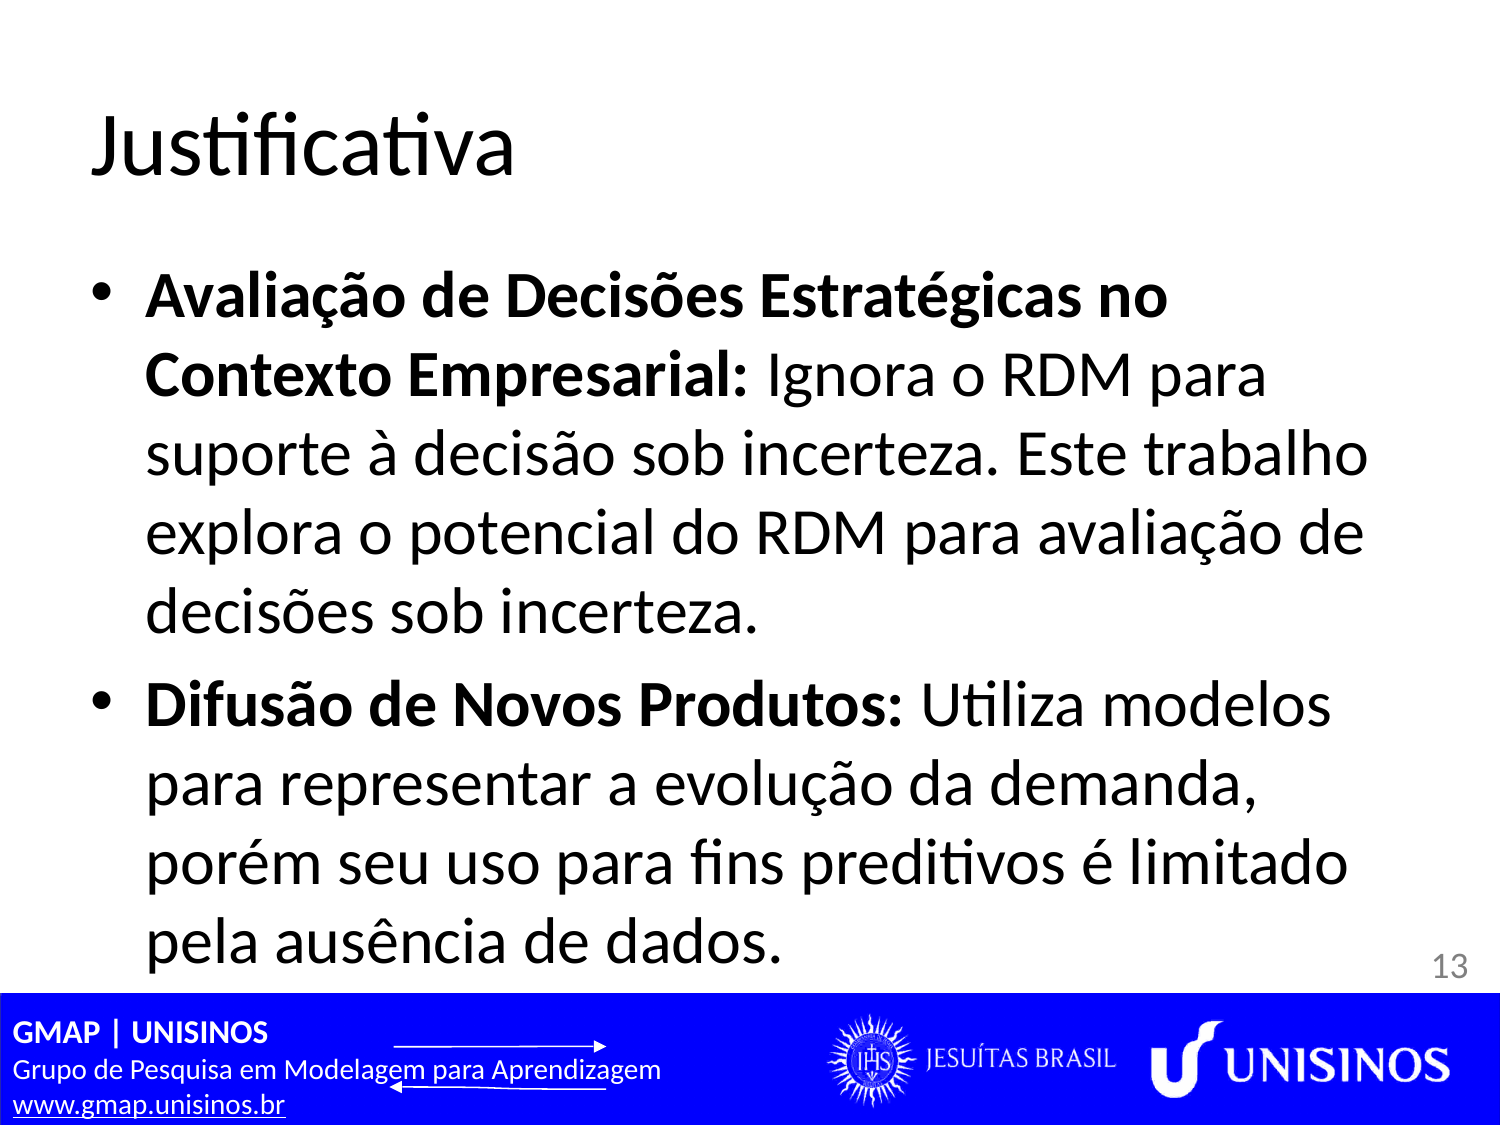

# Justificativa
Avaliação de Decisões Estratégicas no Contexto Empresarial: Ignora o RDM para suporte à decisão sob incerteza. Este trabalho explora o potencial do RDM para avaliação de decisões sob incerteza.
Difusão de Novos Produtos: Utiliza modelos para representar a evolução da demanda, porém seu uso para fins preditivos é limitado pela ausência de dados.